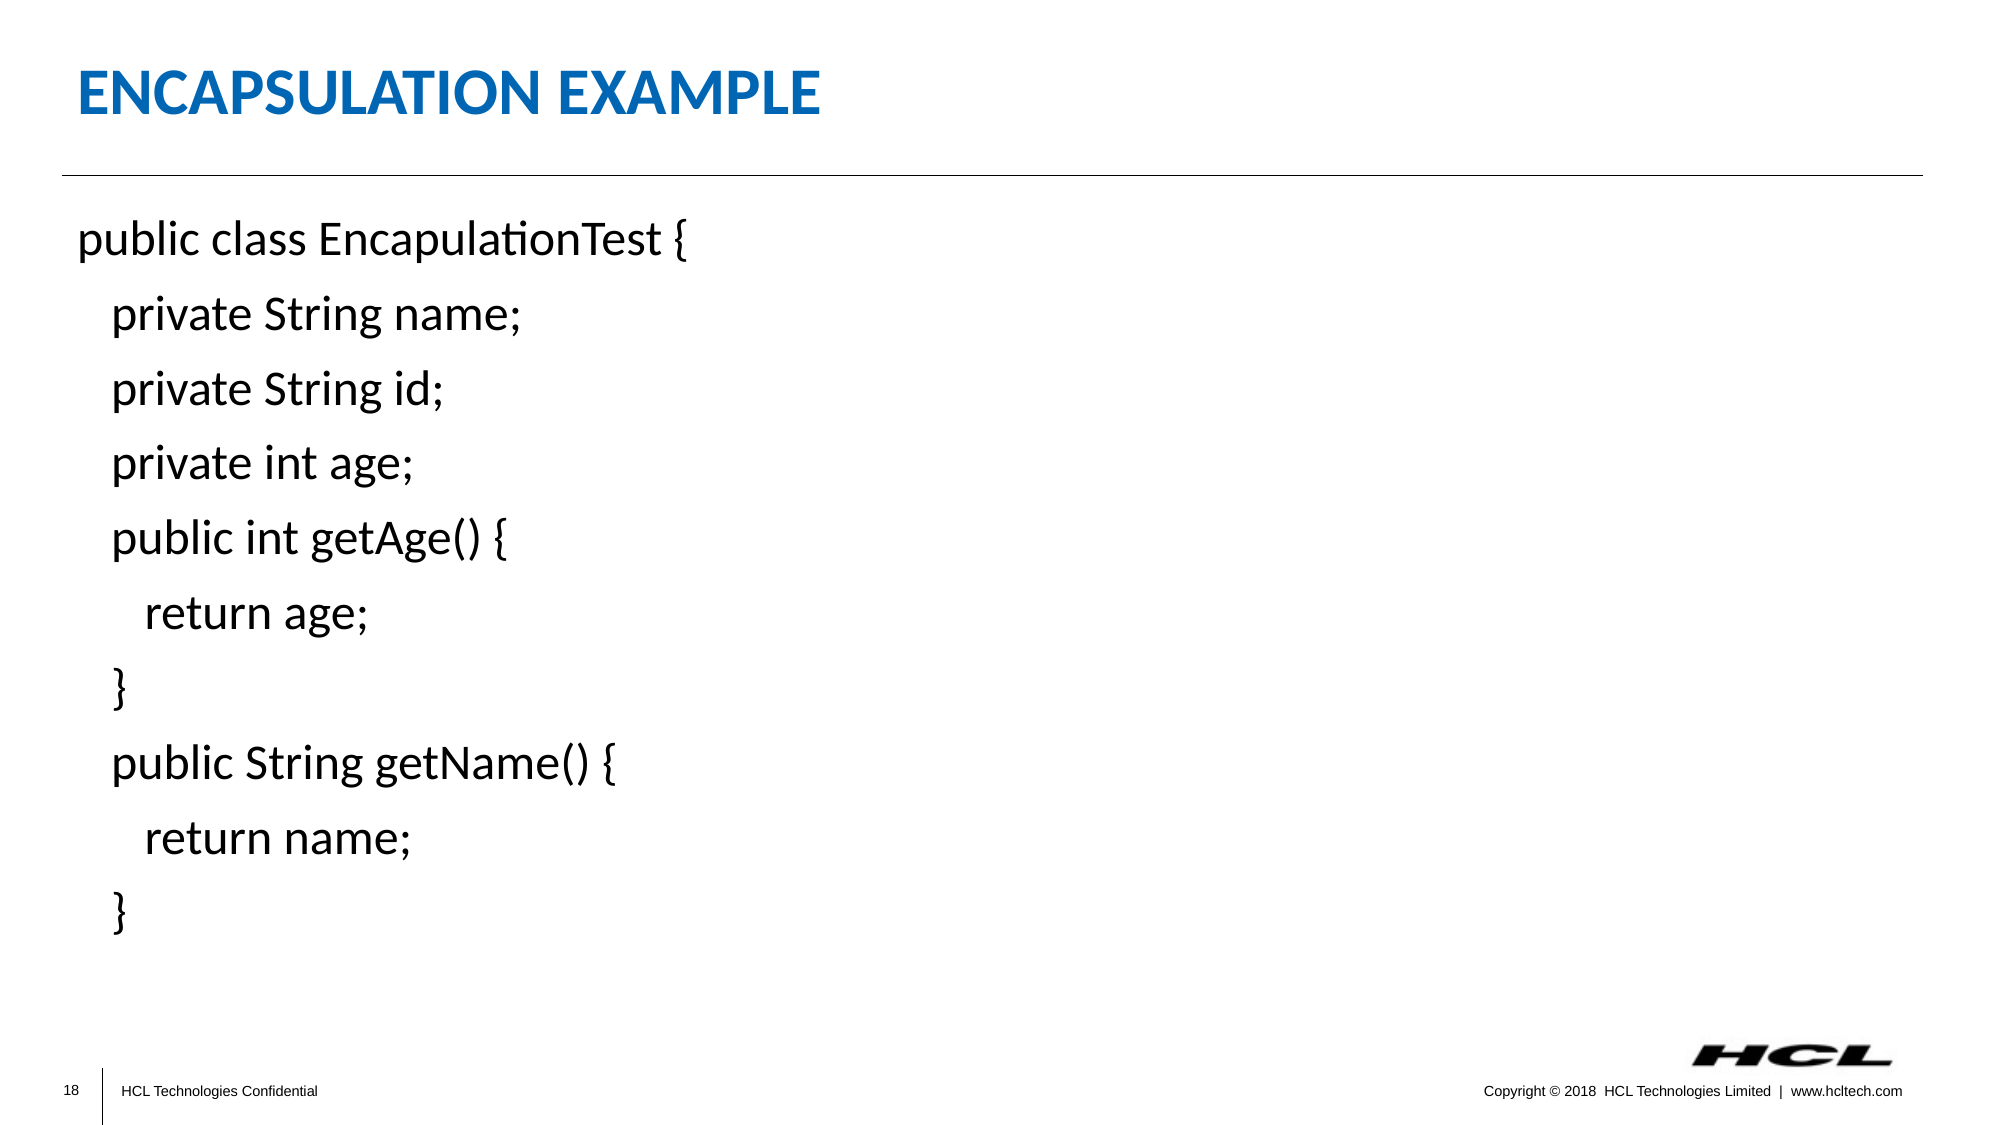

# Encapsulation Example
public class EncapulationTest {
   private String name;
   private String id;
   private int age;
   public int getAge() {
      return age;
   }
   public String getName() {
      return name;
   }